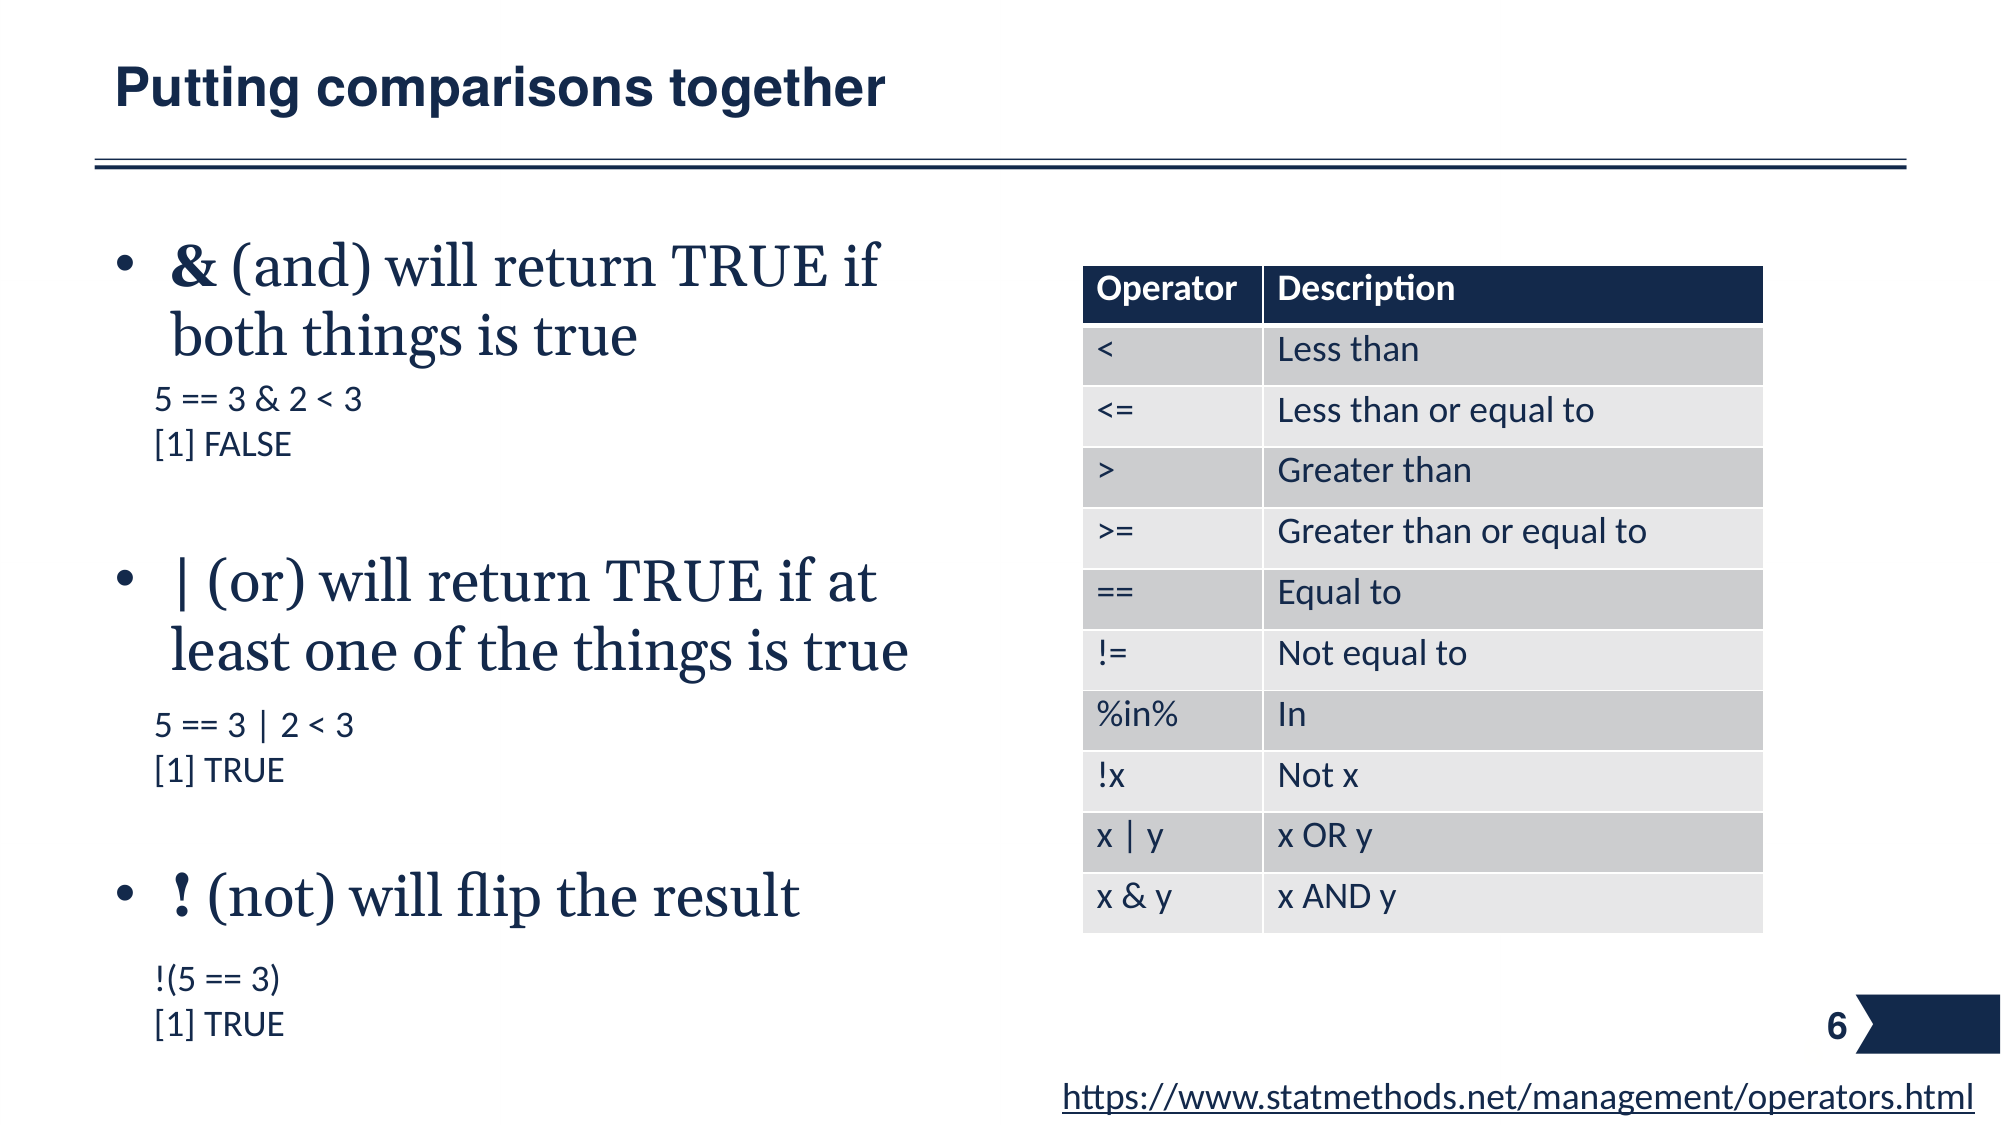

# Putting comparisons together
& (and) will return TRUE if both things is true

| (or) will return TRUE if at least one of the things is true

! (not) will flip the result

| Operator | Description |
| --- | --- |
| < | Less than |
| <= | Less than or equal to |
| > | Greater than |
| >= | Greater than or equal to |
| == | Equal to |
| != | Not equal to |
| %in% | In |
| !x | Not x |
| x | y | x OR y |
| x & y | x AND y |
5 == 3 & 2 < 3
[1] FALSE
5 == 3 | 2 < 3
[1] TRUE
!(5 == 3)
[1] TRUE
6
6
https://www.statmethods.net/management/operators.html